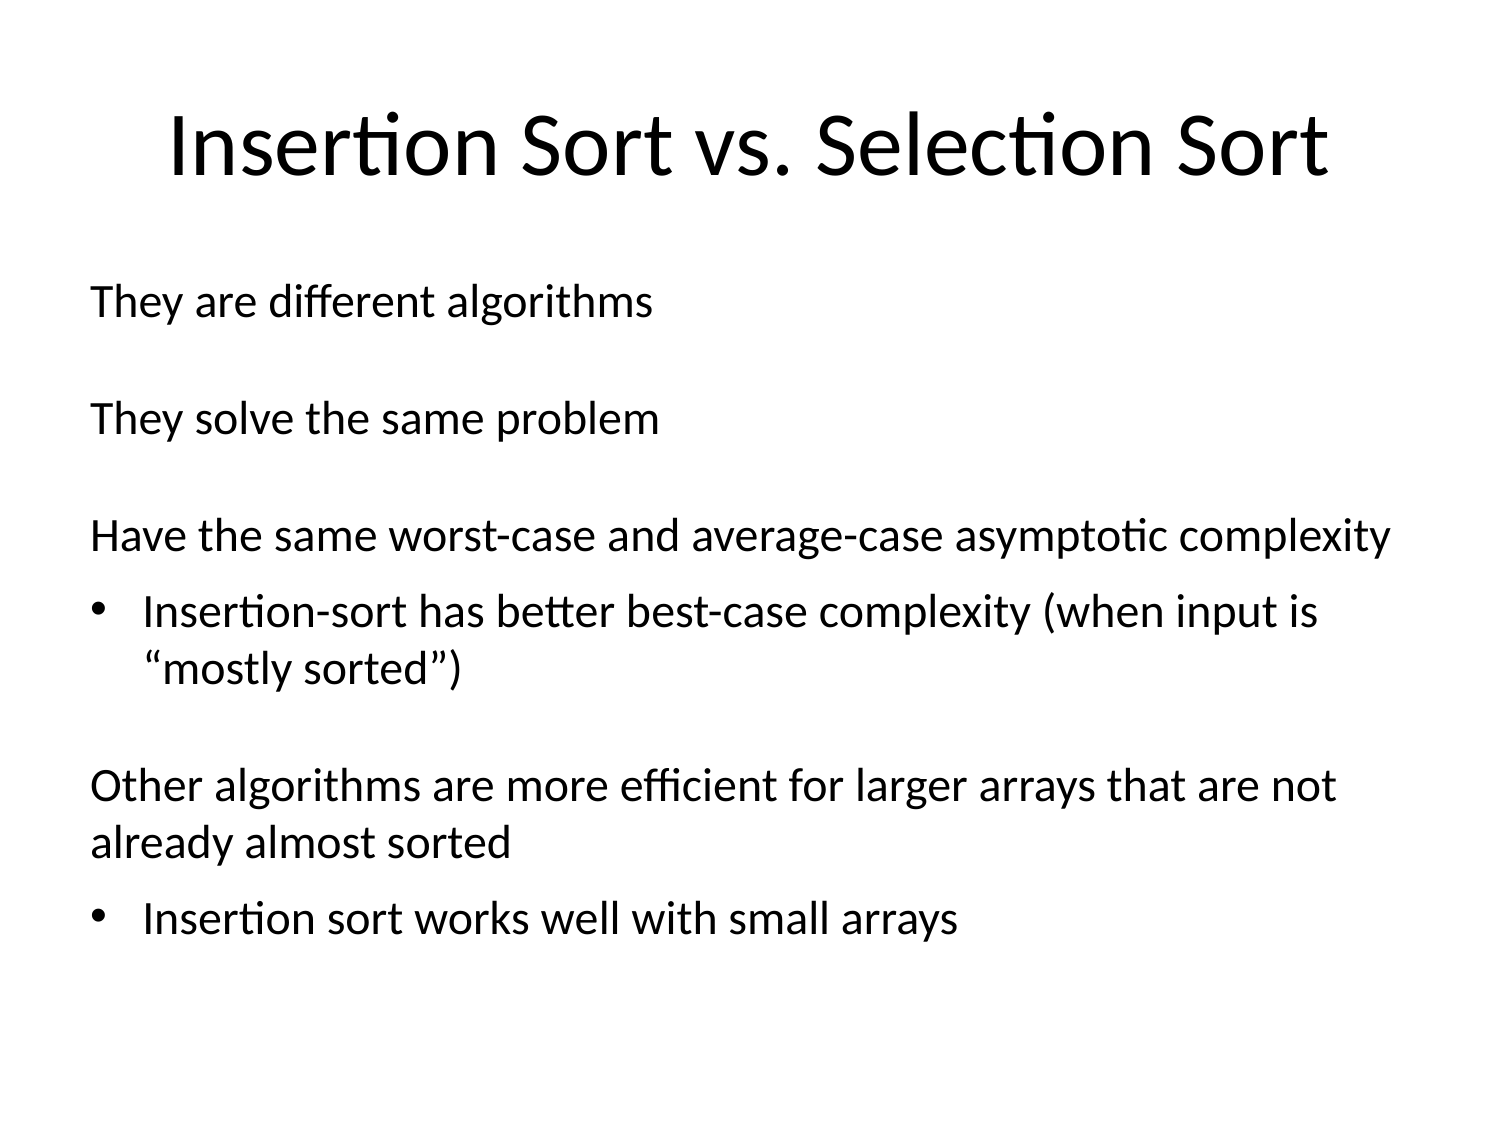

# Insertion Sort vs. Selection Sort
They are different algorithms

They solve the same problem

Have the same worst-case and average-case asymptotic complexity
Insertion-sort has better best-case complexity (when input is “mostly sorted”)

Other algorithms are more efficient for larger arrays that are not already almost sorted
Insertion sort works well with small arrays